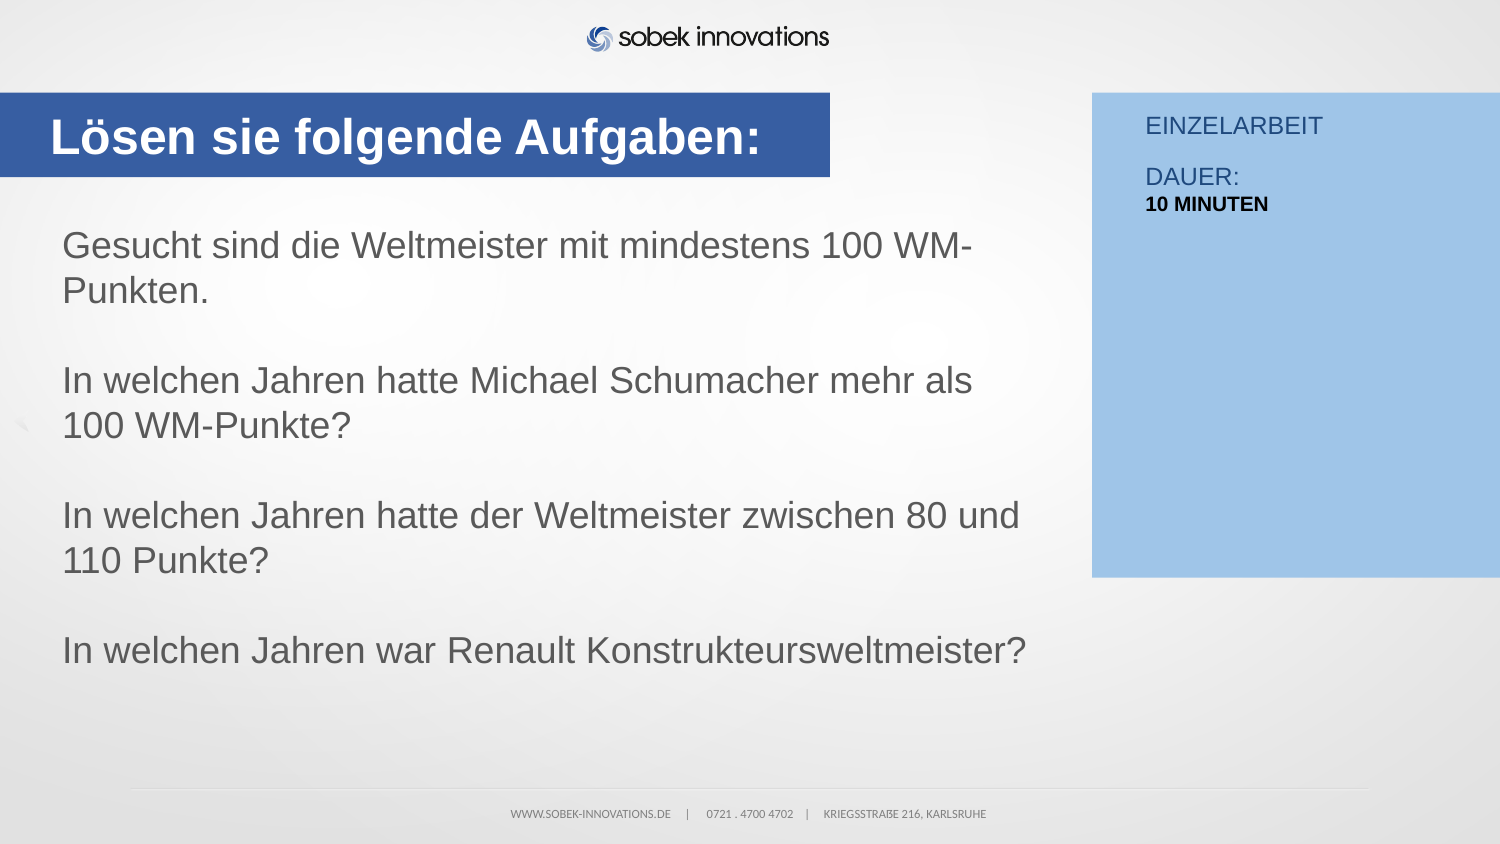

# Lösen sie folgende Aufgaben:
EINZELARBEIT
DAUER:
10 MINUTEN
Gesucht sind die Weltmeister mit mindestens 100 WM-Punkten.

In welchen Jahren hatte Michael Schumacher mehr als 100 WM-Punkte?

In welchen Jahren hatte der Weltmeister zwischen 80 und 110 Punkte?

In welchen Jahren war Renault Konstrukteursweltmeister?